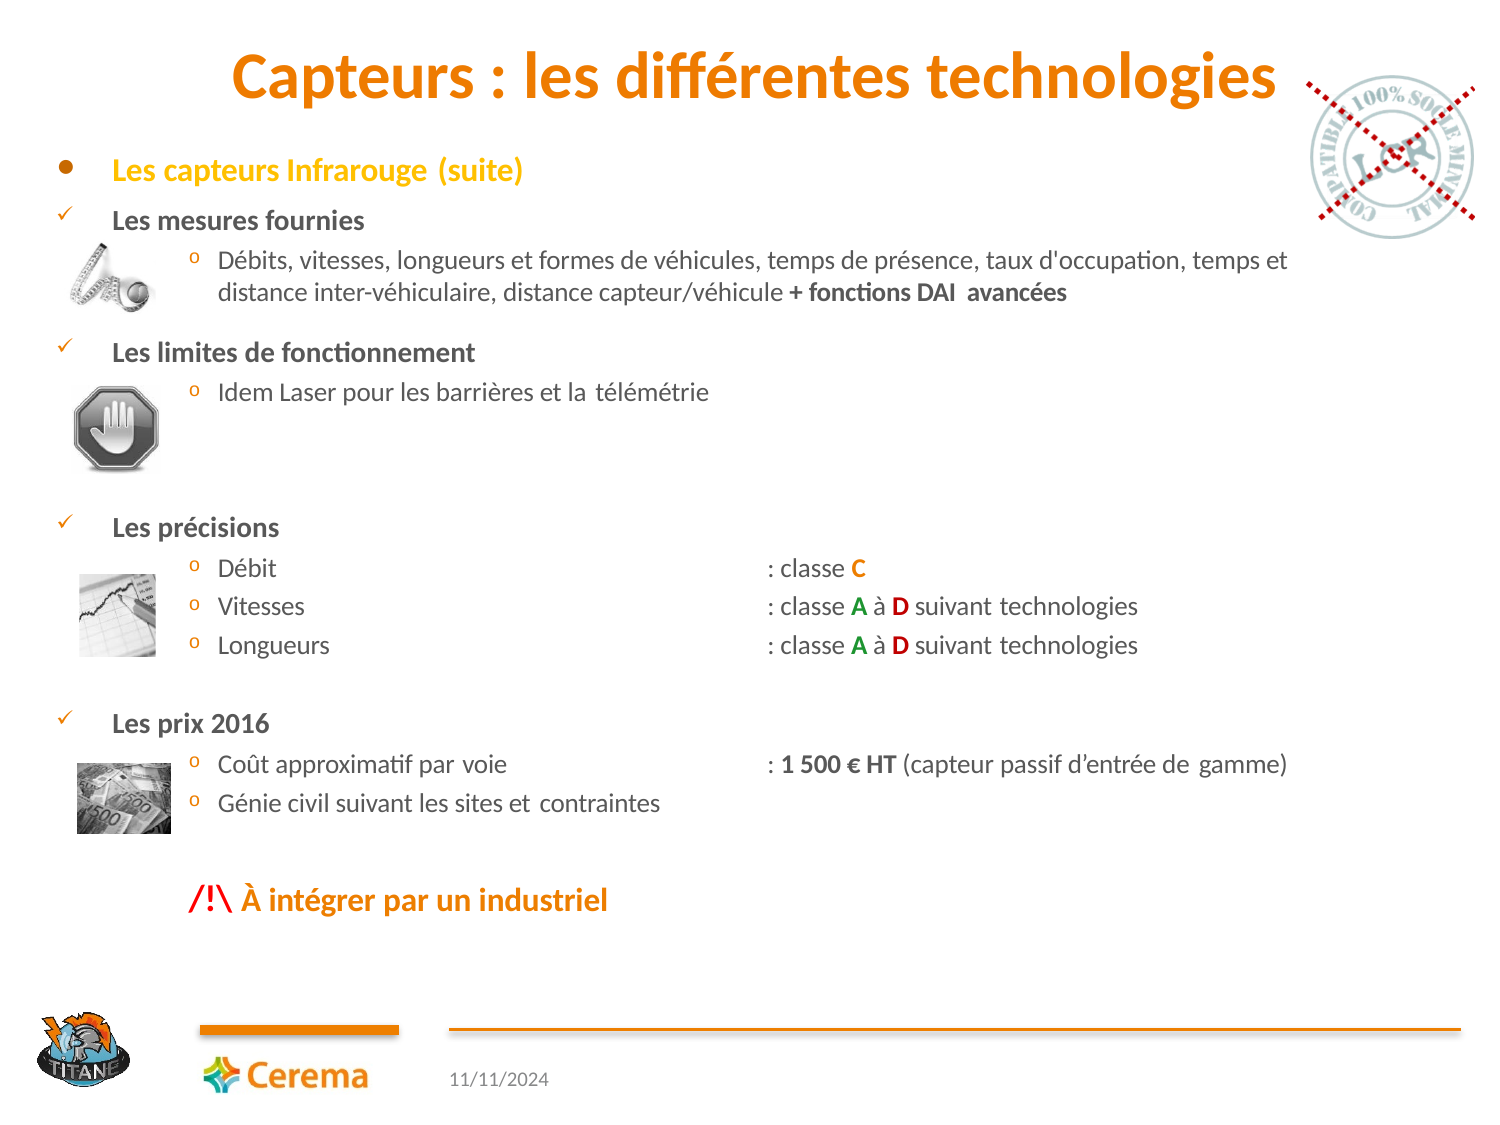

# Capteurs : les différentes technologies

Les capteurs Infrarouge (suite)
Les mesures fournies
Débits, vitesses, longueurs et formes de véhicules, temps de présence, taux d'occupation, temps et  distance inter-véhiculaire, distance capteur/véhicule + fonctions DAI avancées

Les limites de fonctionnement
Idem Laser pour les barrières et la télémétrie

Les précisions
Débit
Vitesses
Longueurs
: classe C
: classe A à D suivant technologies
: classe A à D suivant technologies

Les prix 2016
Coût approximatif par voie
Génie civil suivant les sites et contraintes
: 1 500 € HT (capteur passif d’entrée de gamme)

/!\ À intégrer par un industriel